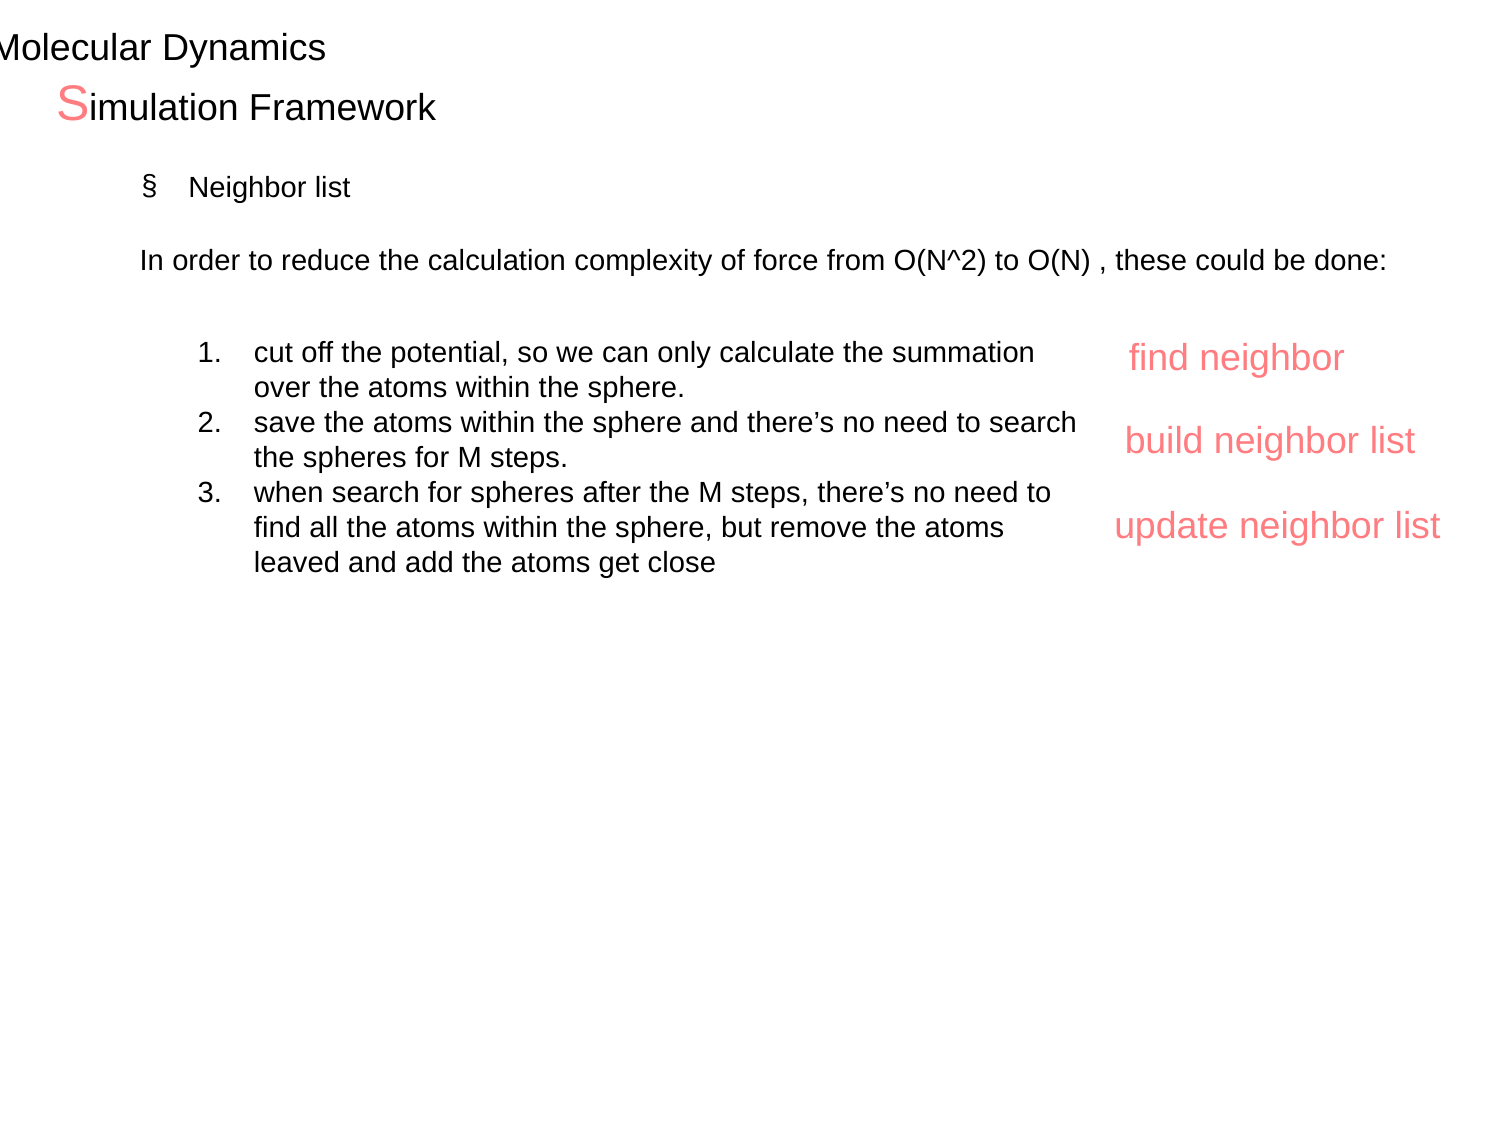

Molecular Dynamics
Simulation Framework
Neighbor list
In order to reduce the calculation complexity of force from O(N^2) to O(N) , these could be done:
find neighbor
cut off the potential, so we can only calculate the summation over the atoms within the sphere.
save the atoms within the sphere and there’s no need to search the spheres for M steps.
when search for spheres after the M steps, there’s no need to find all the atoms within the sphere, but remove the atoms leaved and add the atoms get close
build neighbor list
update neighbor list